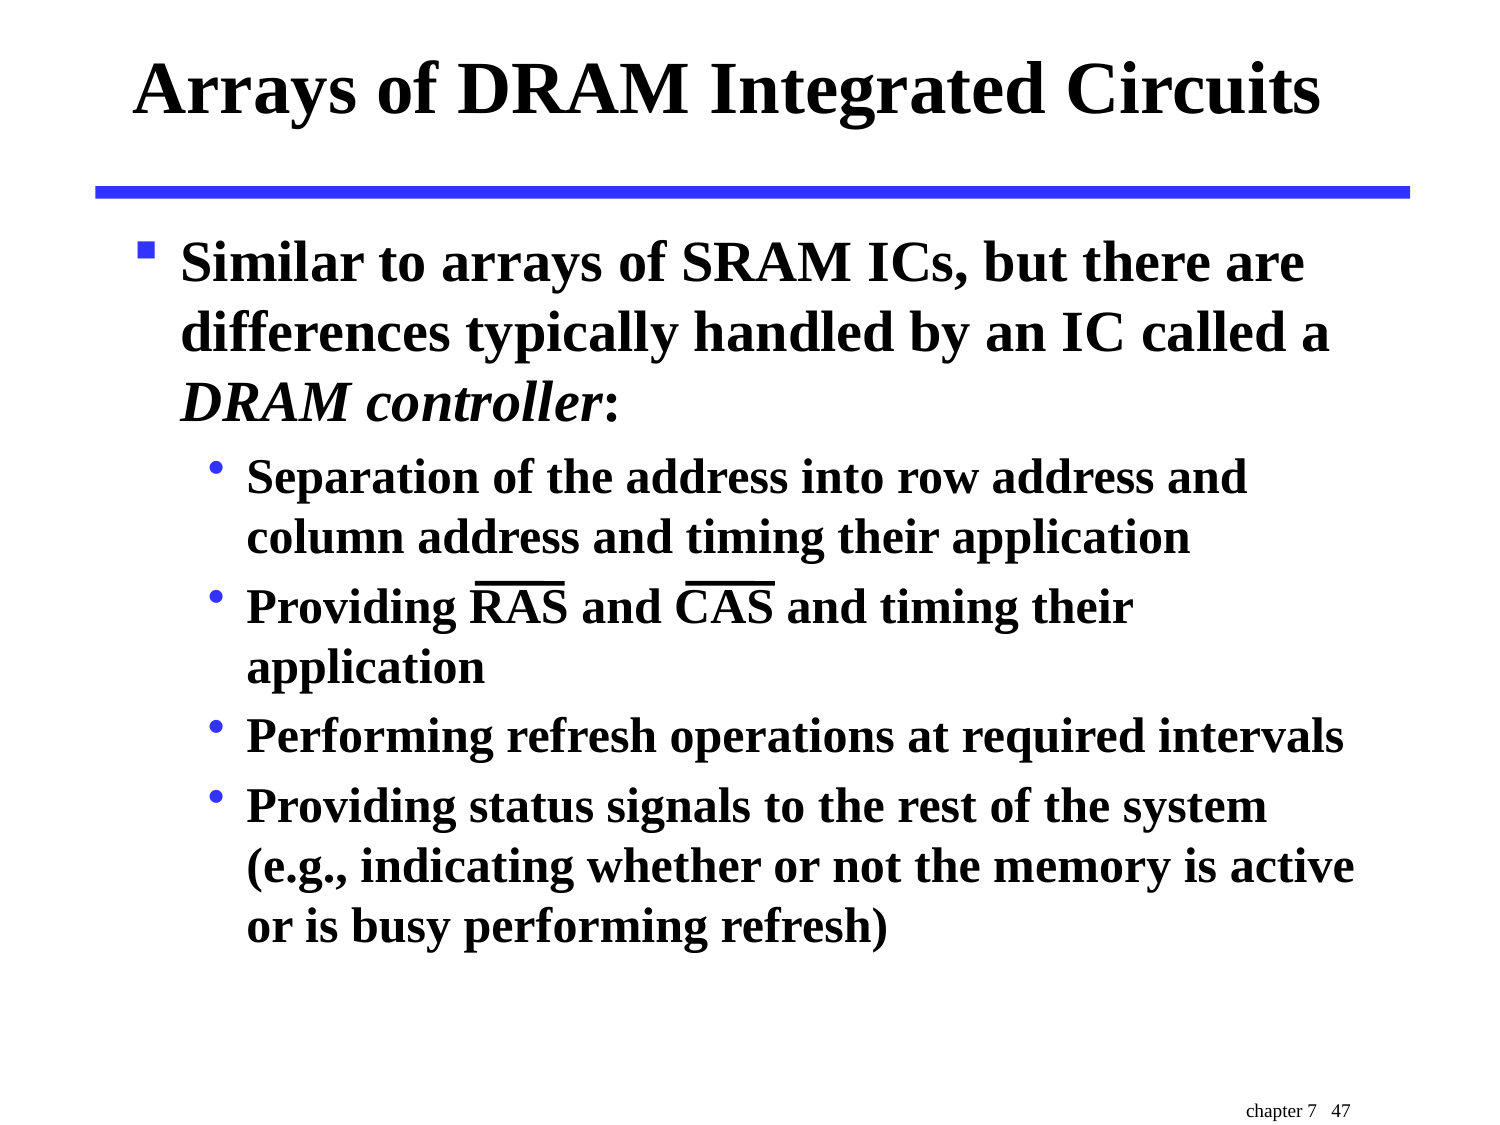

# Arrays of DRAM Integrated Circuits
Similar to arrays of SRAM ICs, but there are differences typically handled by an IC called a DRAM controller:
Separation of the address into row address and column address and timing their application
Providing RAS and CAS and timing their application
Performing refresh operations at required intervals
Providing status signals to the rest of the system (e.g., indicating whether or not the memory is active or is busy performing refresh)

chapter 7   47